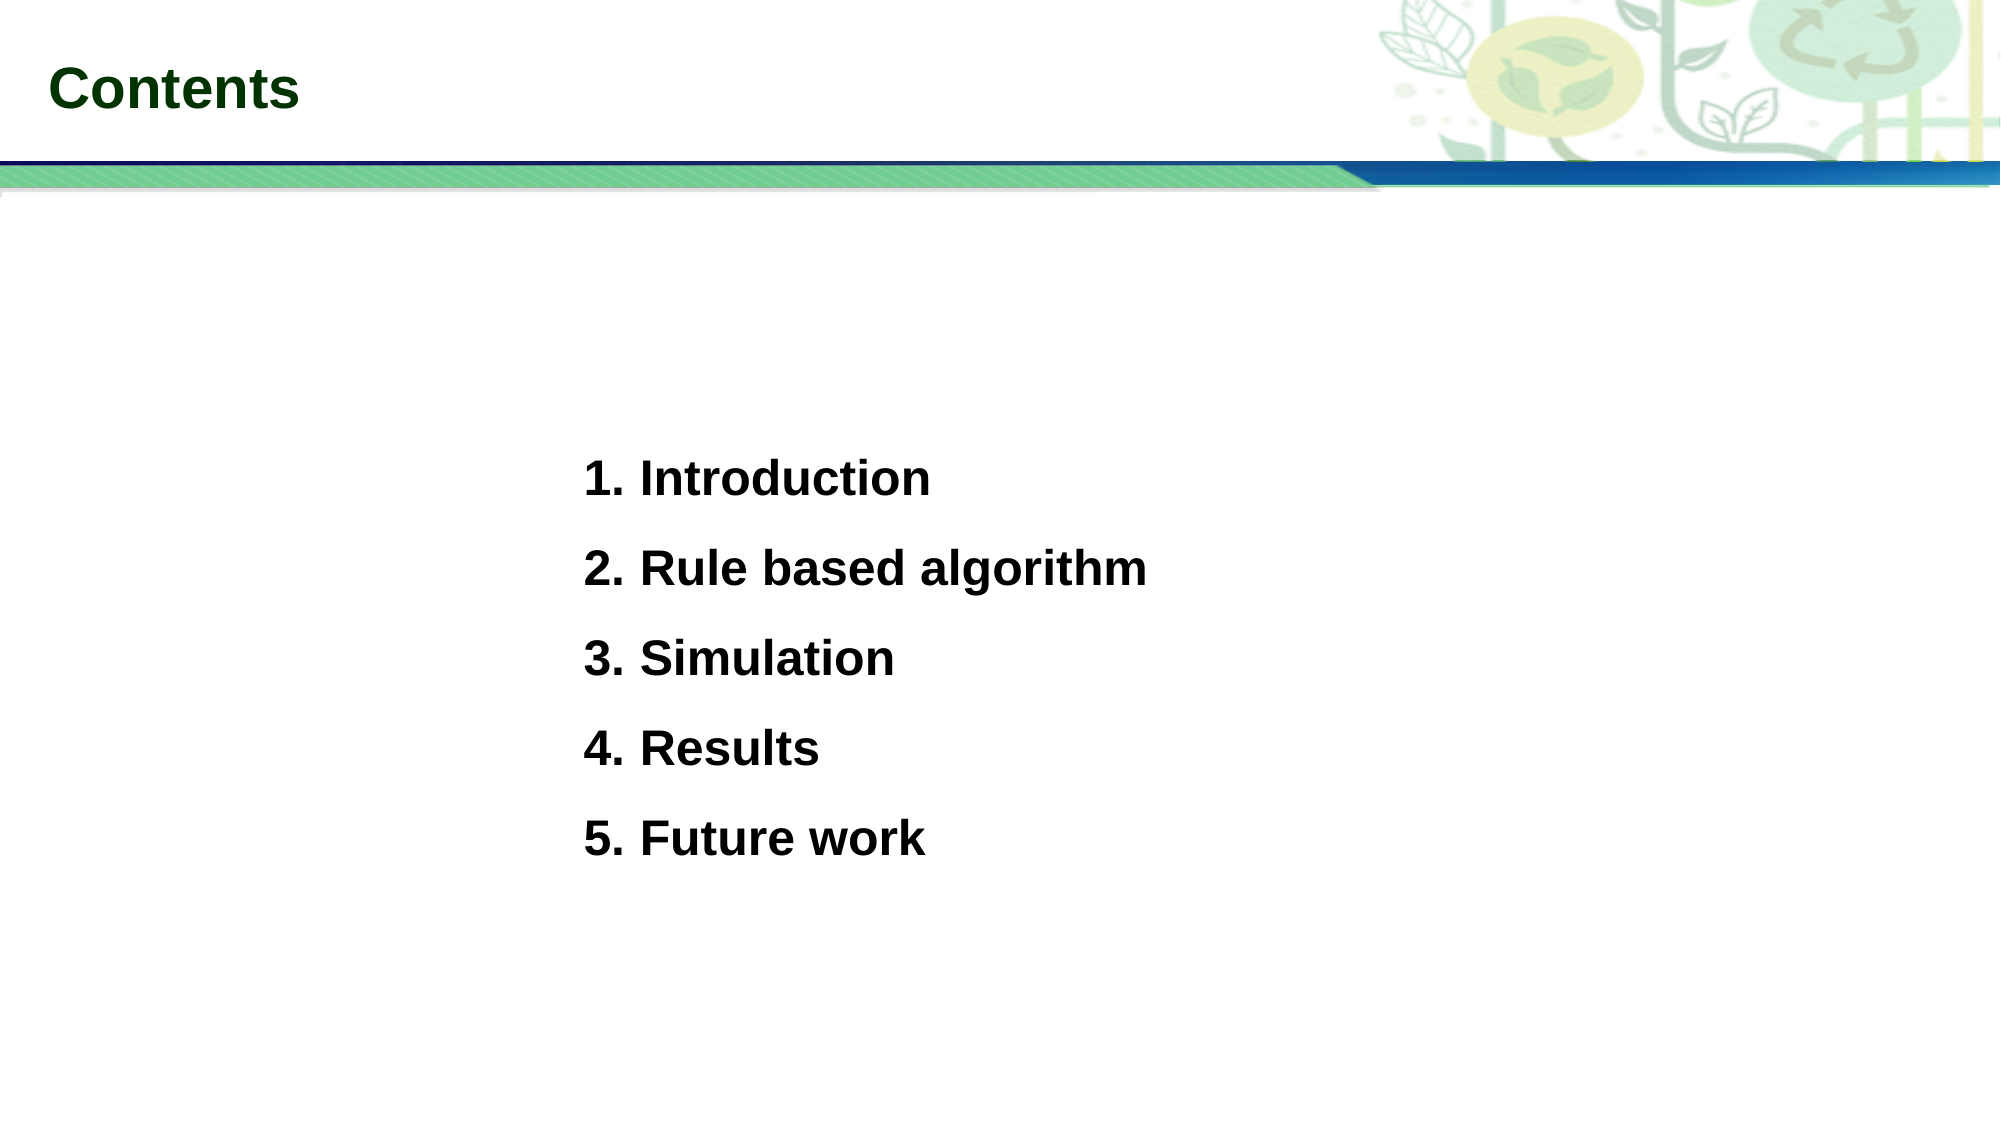

# Contents
Introduction
Rule based algorithm
Simulation
Results
Future work